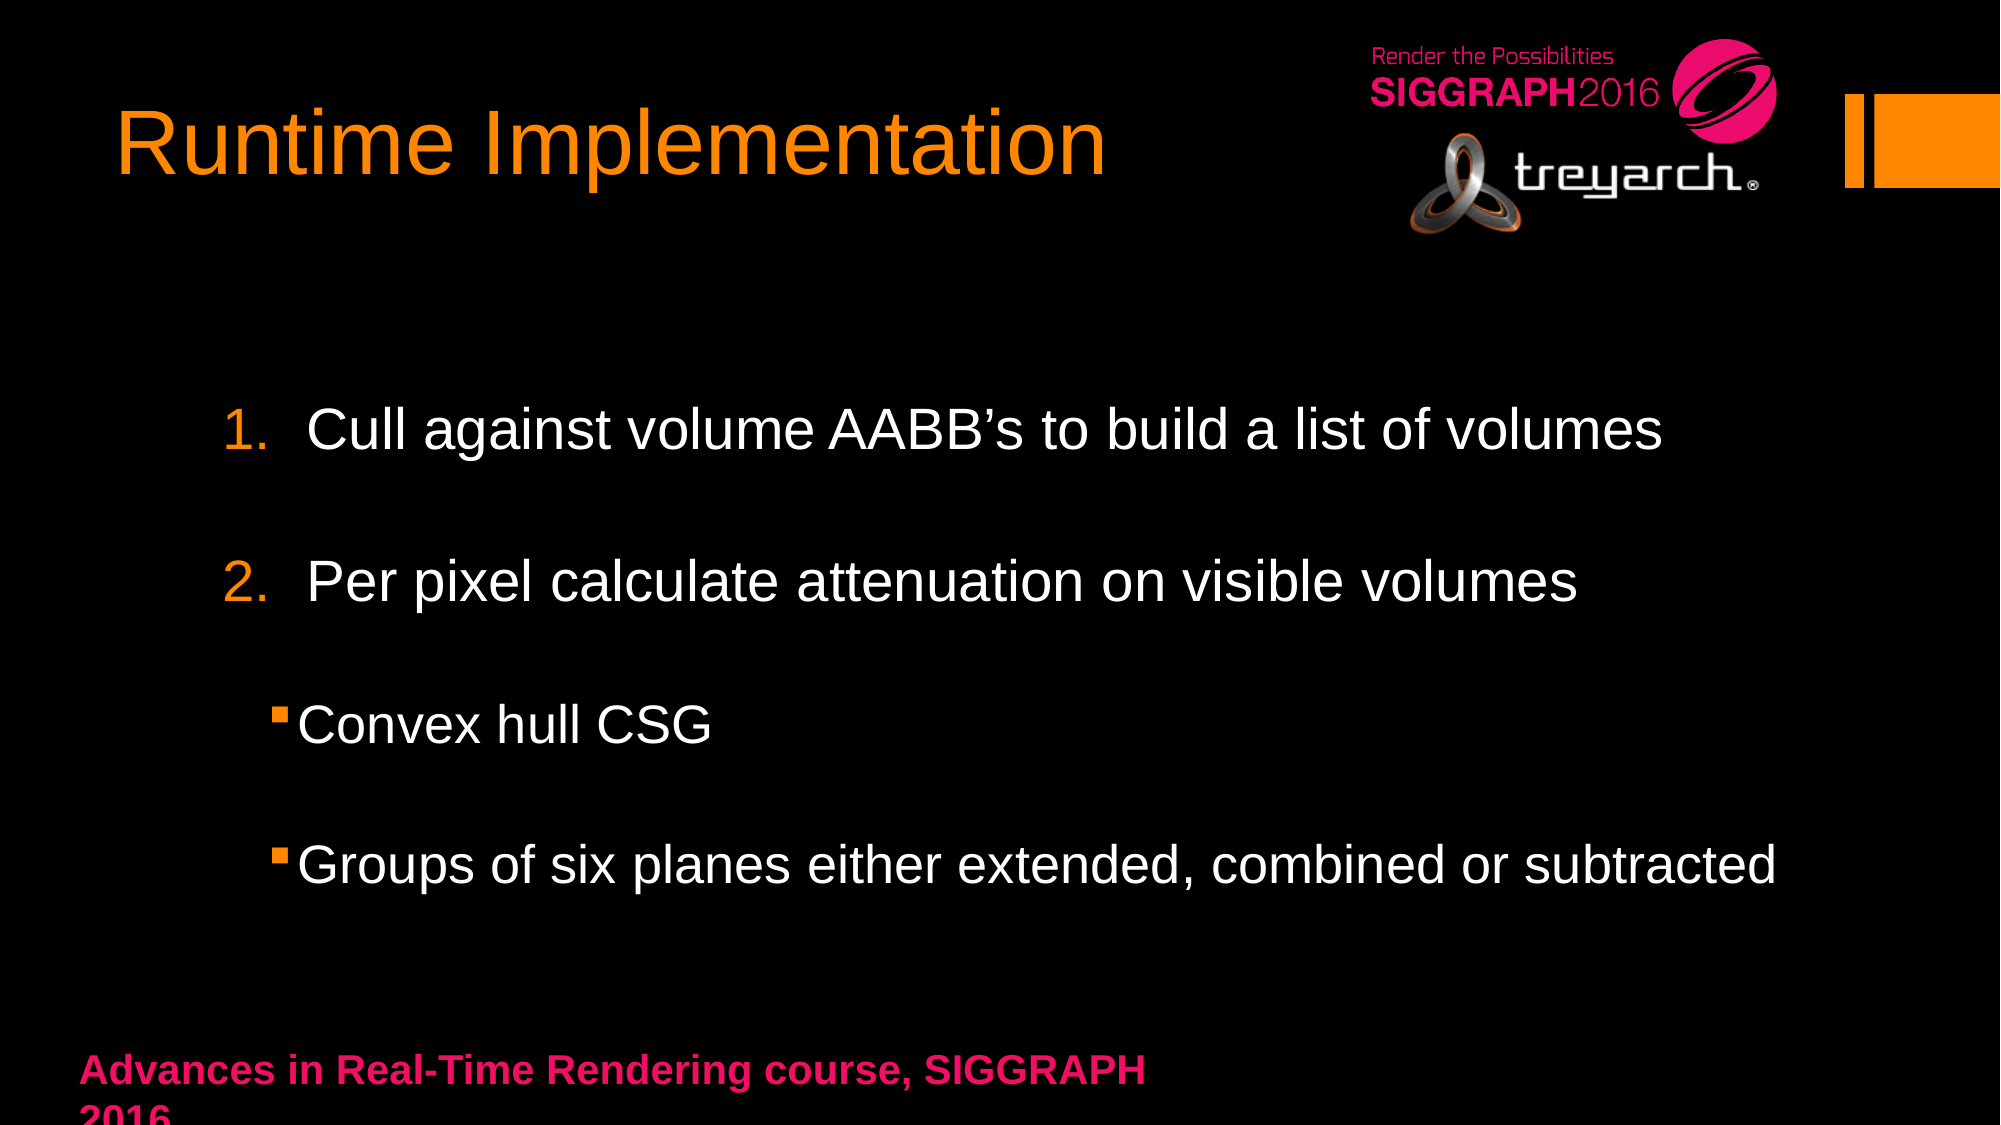

# Runtime Implementation
Cull against volume AABB’s to build a list of volumes
Per pixel calculate attenuation on visible volumes
Convex hull CSG
Groups of six planes either extended, combined or subtracted